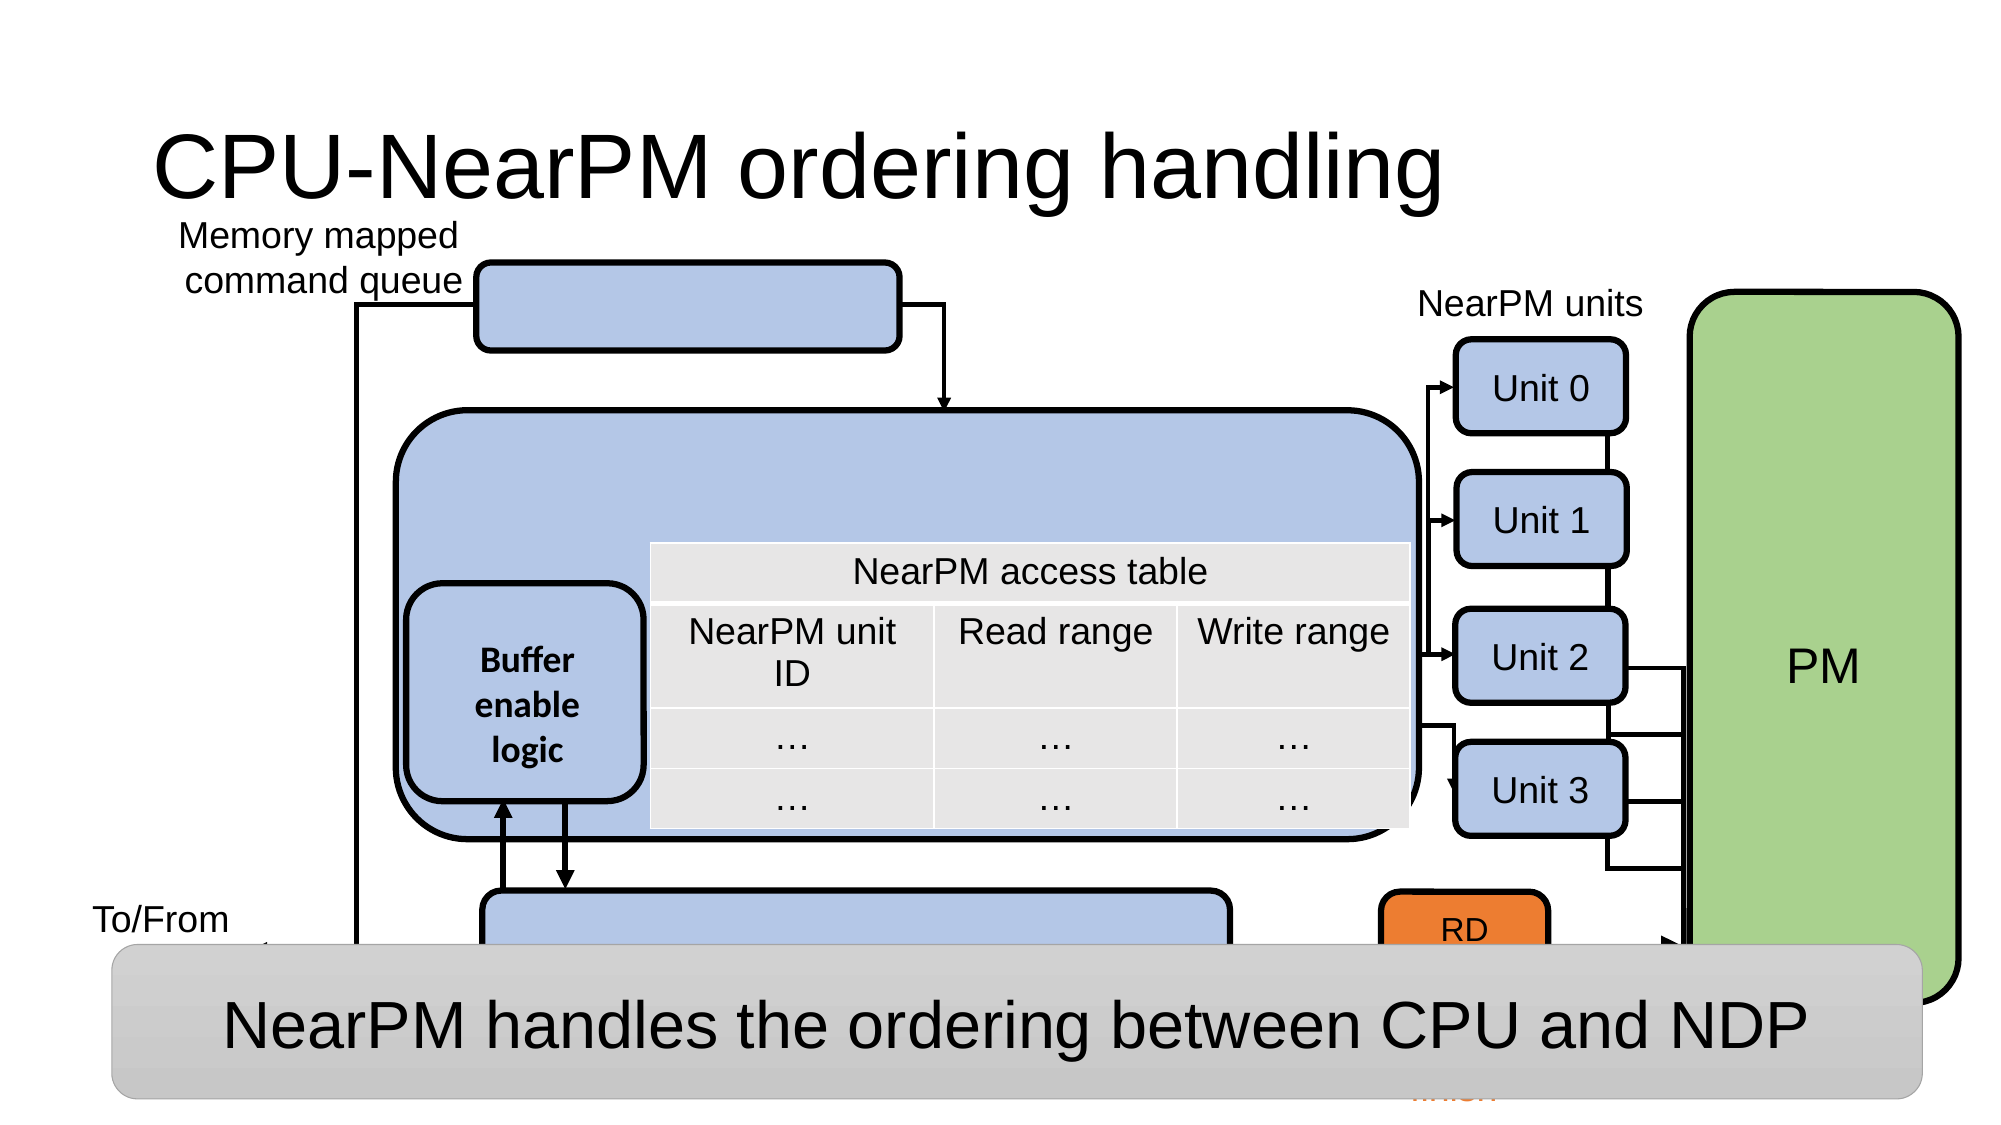

# CPU-NearPM ordering handling
Memory mapped
command queue

NearPM units

Unit 0

Unit 1
| NearPM access table |  |  |
| --- | --- | --- |
| NearPM unit ID | Read range | Write range |
| … | … | … |
| … | … | … |

Unit 2

PM
Buffer enable logic
CMD dispatcher
Address monitor and
buffer logic

Unit 3

To/From
CPU

RD 0xC4

NearPM handles the ordering between CPU and NDP
4. Commit to memory when NDPU finish
Read write queue
35